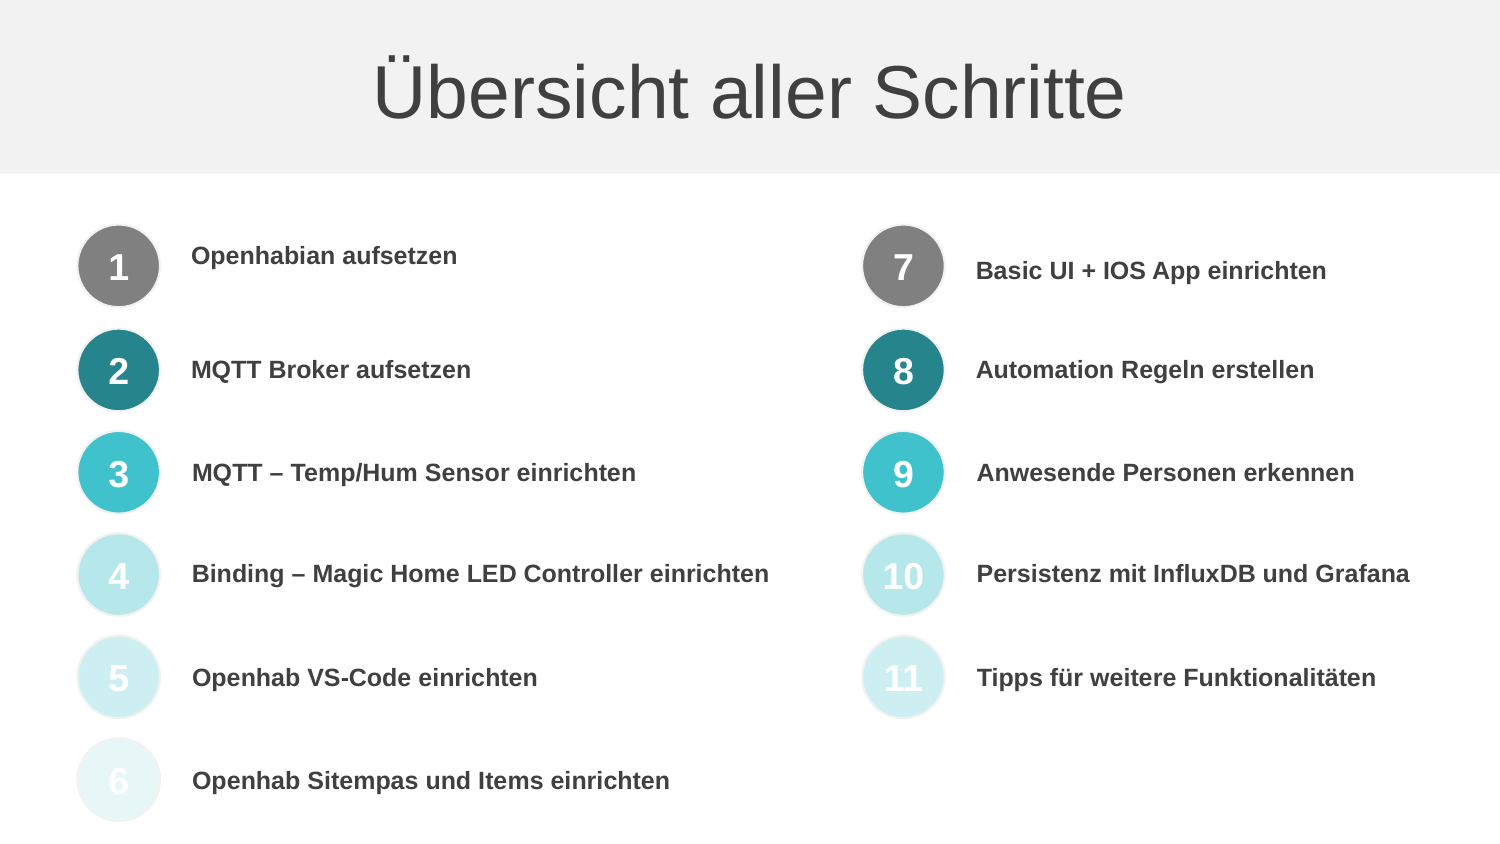

Übersicht aller Schritte
1
7
Openhabian aufsetzen

Basic UI + IOS App einrichten
2
8
MQTT Broker aufsetzen
Automation Regeln erstellen
3
9
MQTT – Temp/Hum Sensor einrichten
Anwesende Personen erkennen
4

10
Binding – Magic Home LED Controller einrichten
Persistenz mit InfluxDB und Grafana
5

11
Openhab VS-Code einrichten
Tipps für weitere Funktionalitäten
6
Openhab Sitempas und Items einrichten